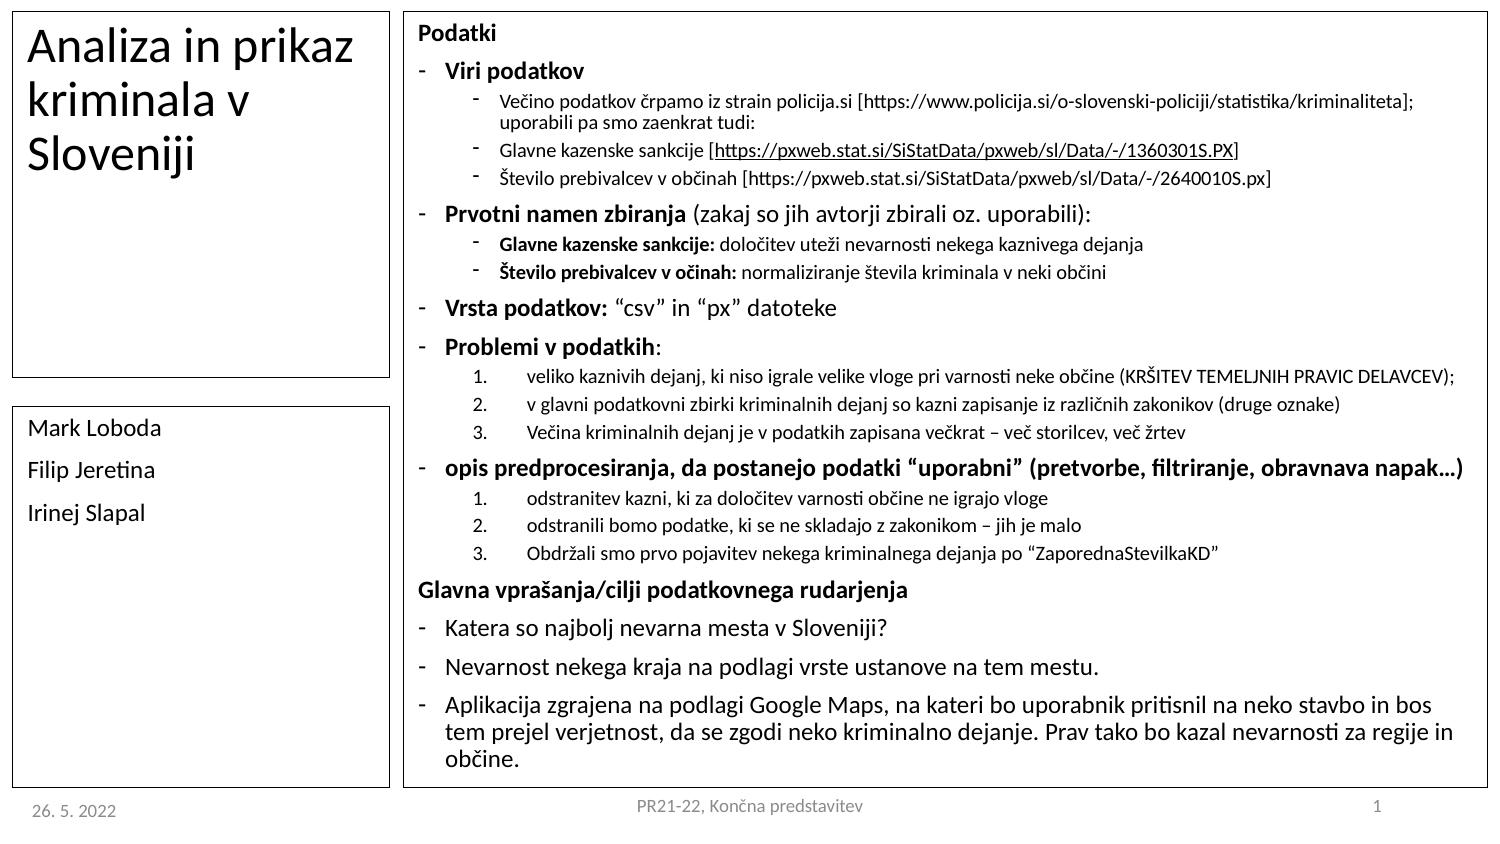

# Analiza in prikaz kriminala v Sloveniji
Podatki
Viri podatkov
Večino podatkov črpamo iz strain policija.si [https://www.policija.si/o-slovenski-policiji/statistika/kriminaliteta]; uporabili pa smo zaenkrat tudi:
Glavne kazenske sankcije [https://pxweb.stat.si/SiStatData/pxweb/sl/Data/-/1360301S.PX]
Število prebivalcev v občinah [https://pxweb.stat.si/SiStatData/pxweb/sl/Data/-/2640010S.px]
Prvotni namen zbiranja (zakaj so jih avtorji zbirali oz. uporabili):
Glavne kazenske sankcije: določitev uteži nevarnosti nekega kaznivega dejanja
Število prebivalcev v očinah: normaliziranje števila kriminala v neki občini
Vrsta podatkov: “csv” in “px” datoteke
Problemi v podatkih:
veliko kaznivih dejanj, ki niso igrale velike vloge pri varnosti neke občine (KRŠITEV TEMELJNIH PRAVIC DELAVCEV);
v glavni podatkovni zbirki kriminalnih dejanj so kazni zapisanje iz različnih zakonikov (druge oznake)
Večina kriminalnih dejanj je v podatkih zapisana večkrat – več storilcev, več žrtev
opis predprocesiranja, da postanejo podatki “uporabni” (pretvorbe, filtriranje, obravnava napak…)
odstranitev kazni, ki za določitev varnosti občine ne igrajo vloge
odstranili bomo podatke, ki se ne skladajo z zakonikom – jih je malo
Obdržali smo prvo pojavitev nekega kriminalnega dejanja po “ZaporednaStevilkaKD”
Glavna vprašanja/cilji podatkovnega rudarjenja
Katera so najbolj nevarna mesta v Sloveniji?
Nevarnost nekega kraja na podlagi vrste ustanove na tem mestu.
Aplikacija zgrajena na podlagi Google Maps, na kateri bo uporabnik pritisnil na neko stavbo in bos tem prejel verjetnost, da se zgodi neko kriminalno dejanje. Prav tako bo kazal nevarnosti za regije in občine.
Mark Loboda
Filip Jeretina
Irinej Slapal
PR21-22, Končna predstavitev
1
 26. 5. 2022